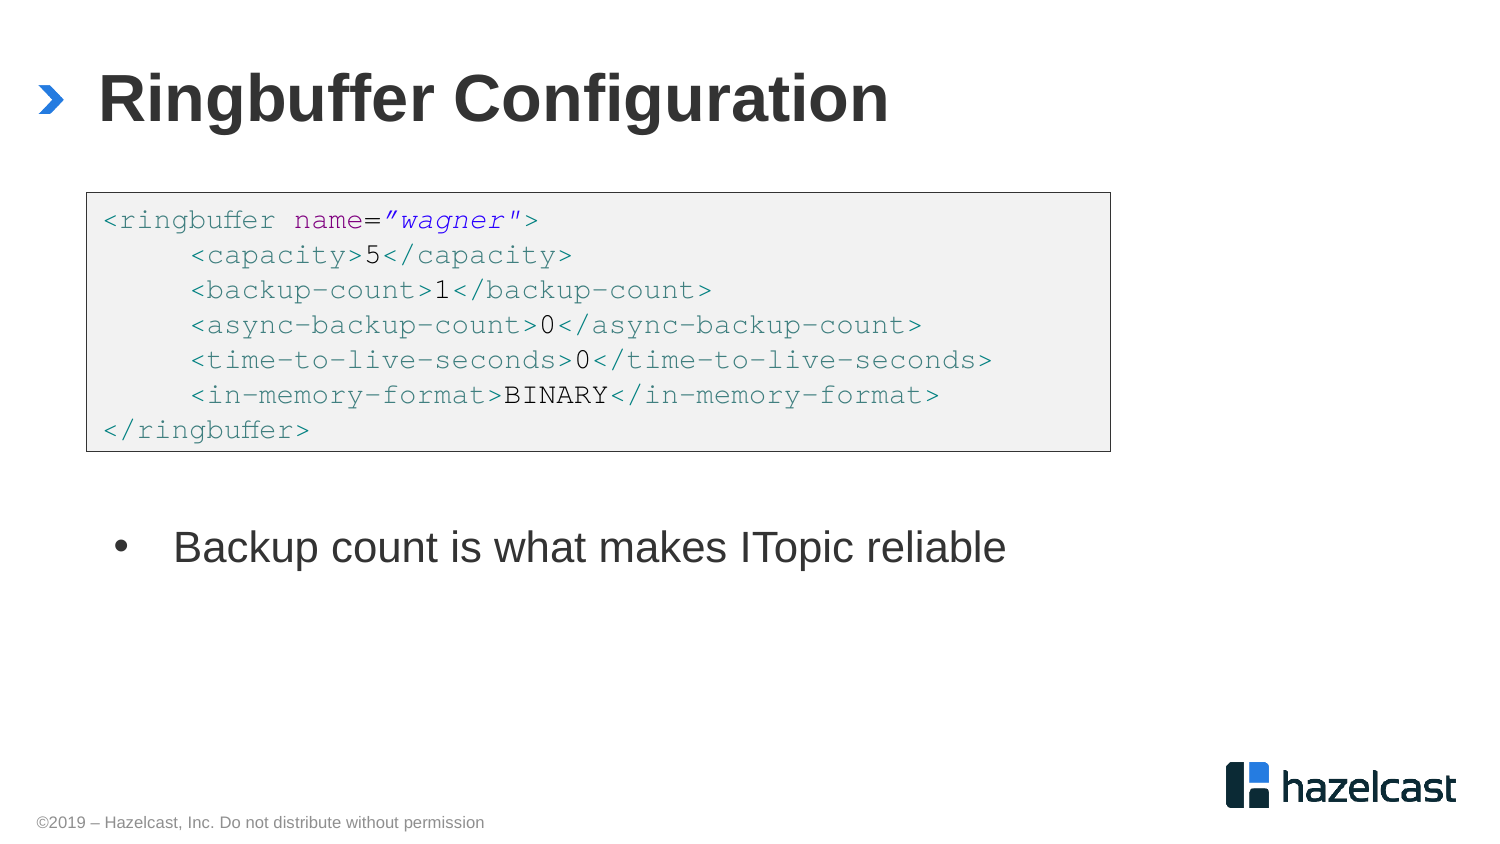

# Ringbuffer Configuration
<ringbuffer name=”wagner">
     <capacity>5</capacity>
     <backup-count>1</backup-count>
     <async-backup-count>0</async-backup-count>
     <time-to-live-seconds>0</time-to-live-seconds>
     <in-memory-format>BINARY</in-memory-format>
</ringbuffer>
Backup count is what makes ITopic reliable
©2019 – Hazelcast, Inc. Do not distribute without permission